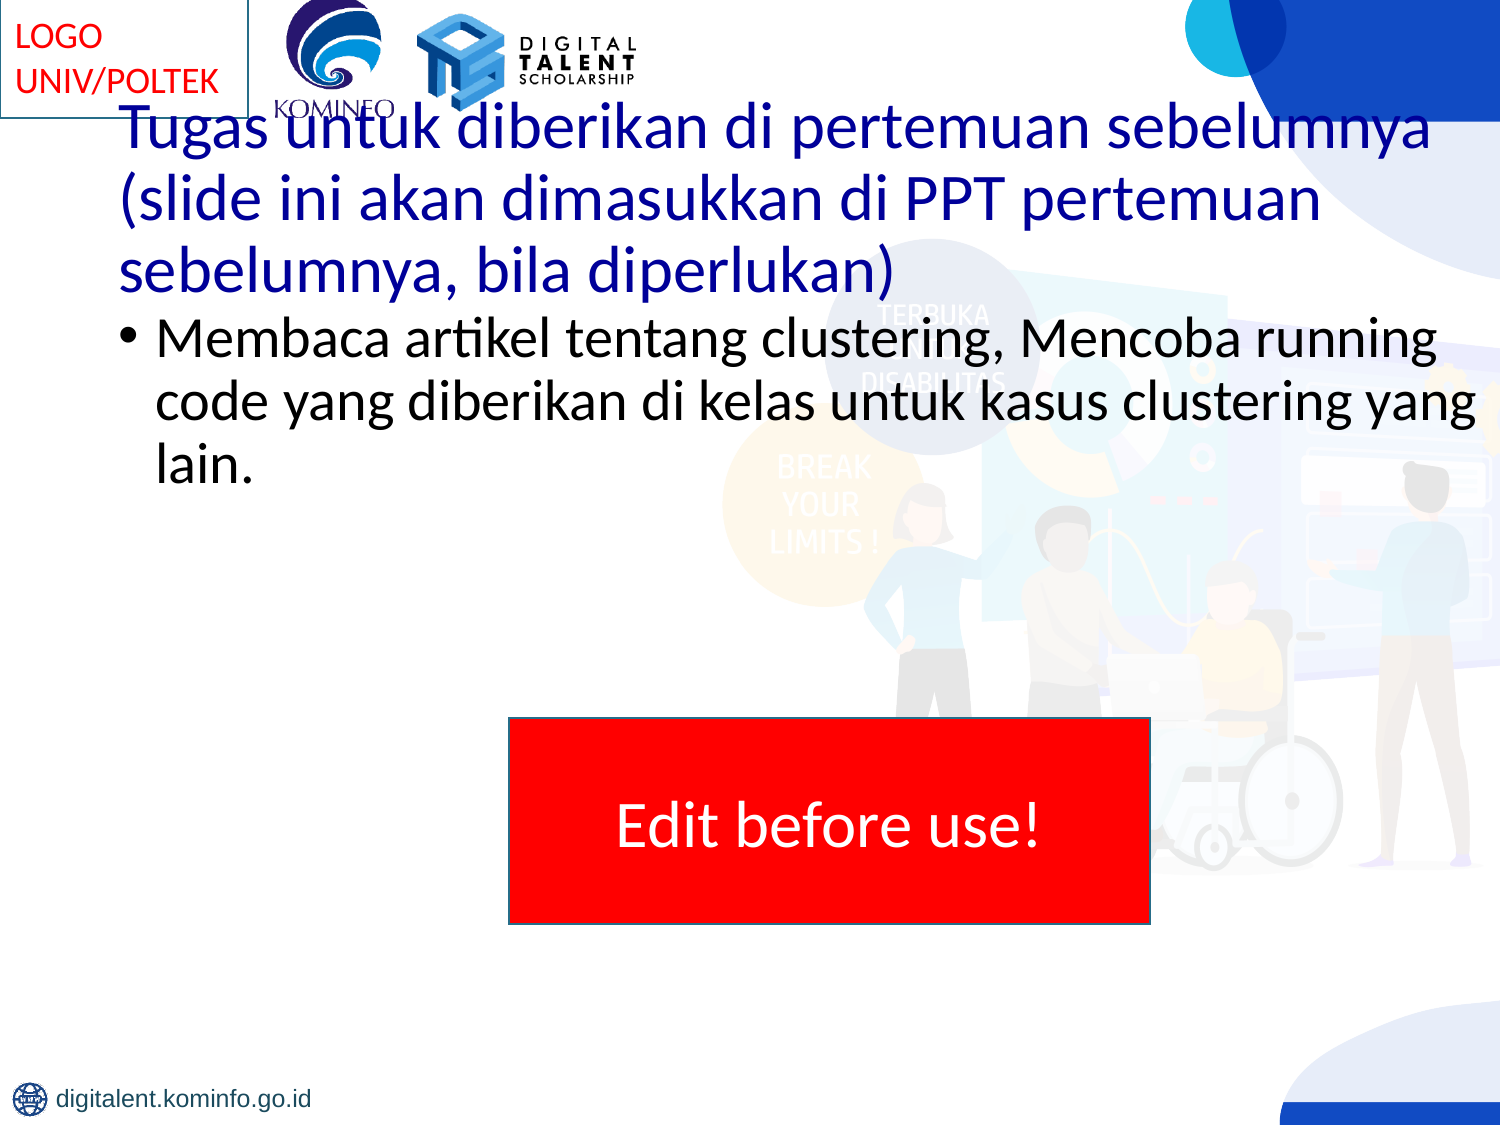

# Tugas untuk diberikan di pertemuan sebelumnya (slide ini akan dimasukkan di PPT pertemuan sebelumnya, bila diperlukan)
Membaca artikel tentang clustering, Mencoba running code yang diberikan di kelas untuk kasus clustering yang lain.
Edit before use!